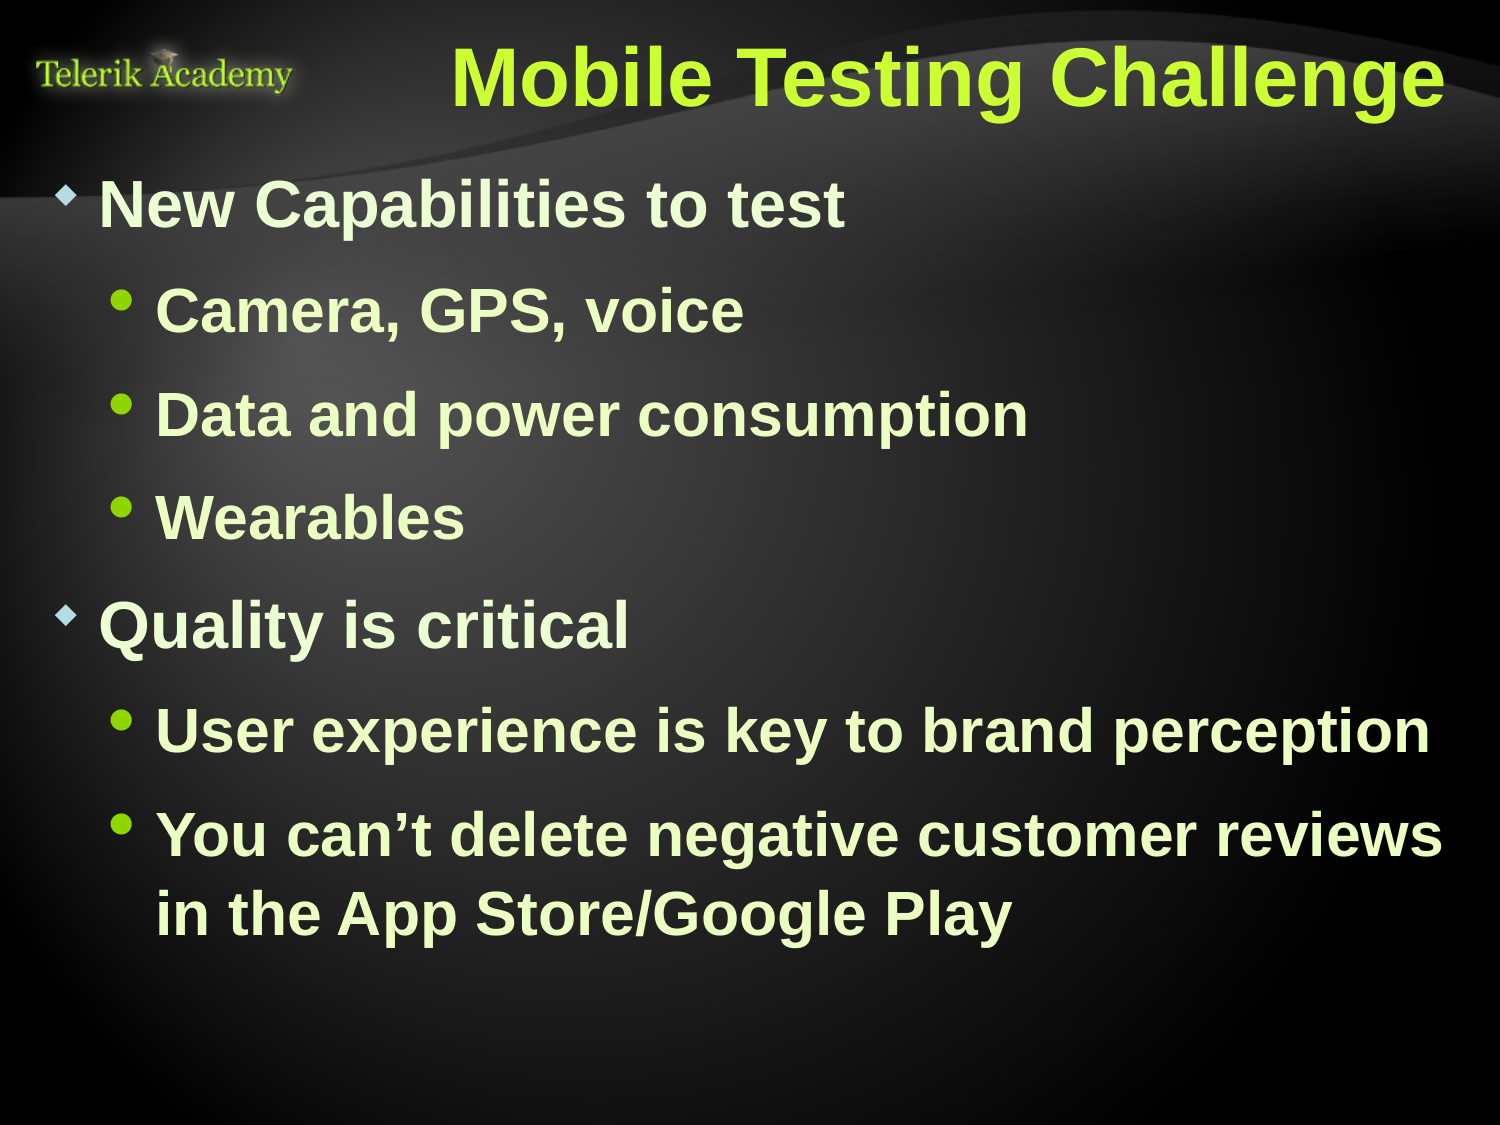

# Mobile Testing Challenge
New Capabilities to test
Camera, GPS, voice
Data and power consumption
Wearables
Quality is critical
User experience is key to brand perception
You can’t delete negative customer reviews in the App Store/Google Play